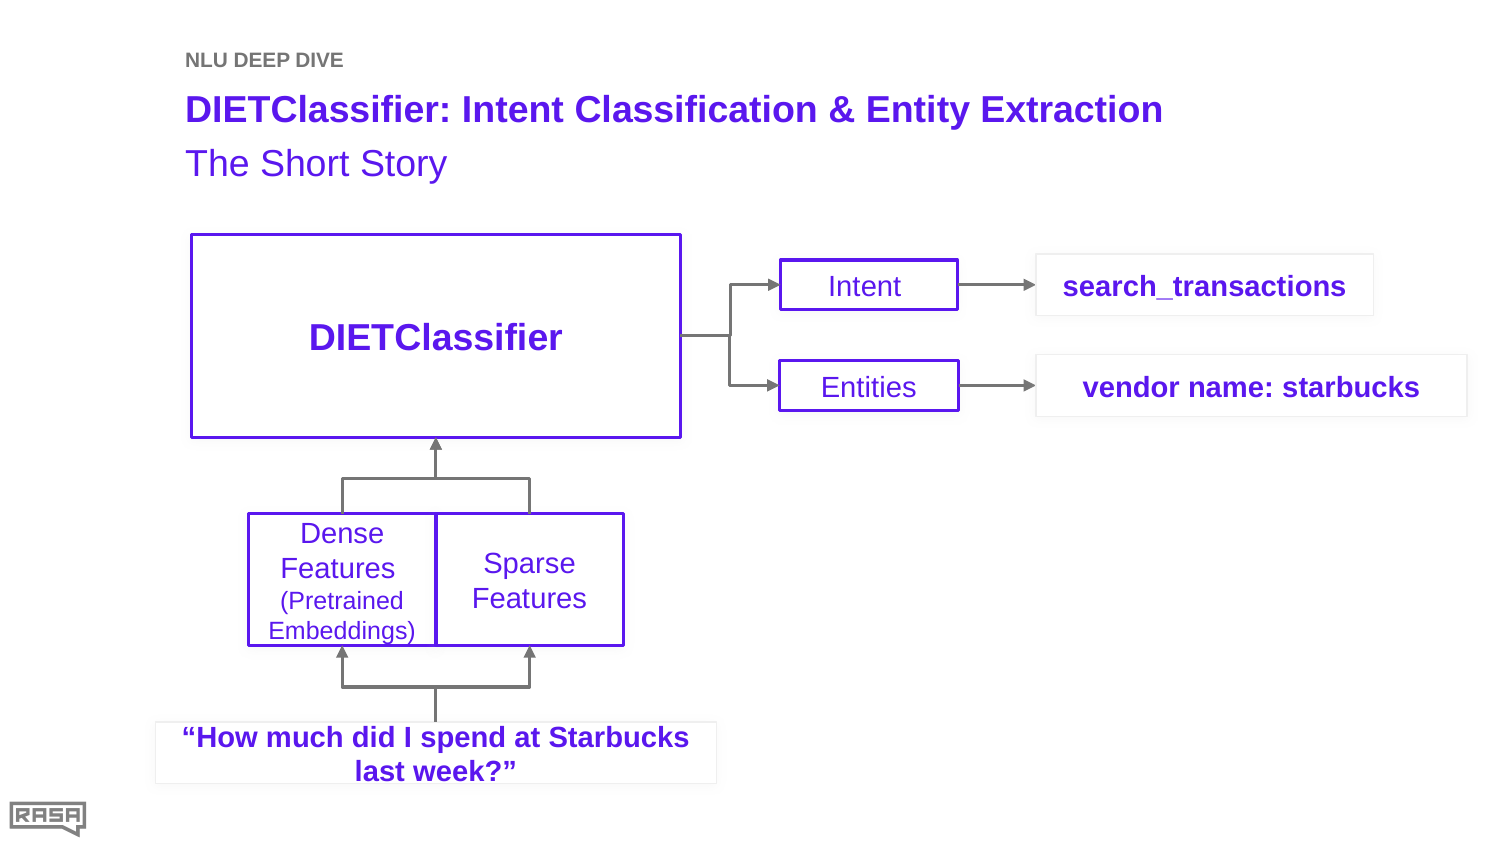

NLU DEEP DIVE
# DIETClassifier: Intent Classification & Entity Extraction
The Short Story
DIETClassifier
search_transactions
Intent
vendor name: starbucks
Entities
Dense Features
(Pretrained Embeddings)
Sparse Features
“How much did I spend at Starbucks last week?”